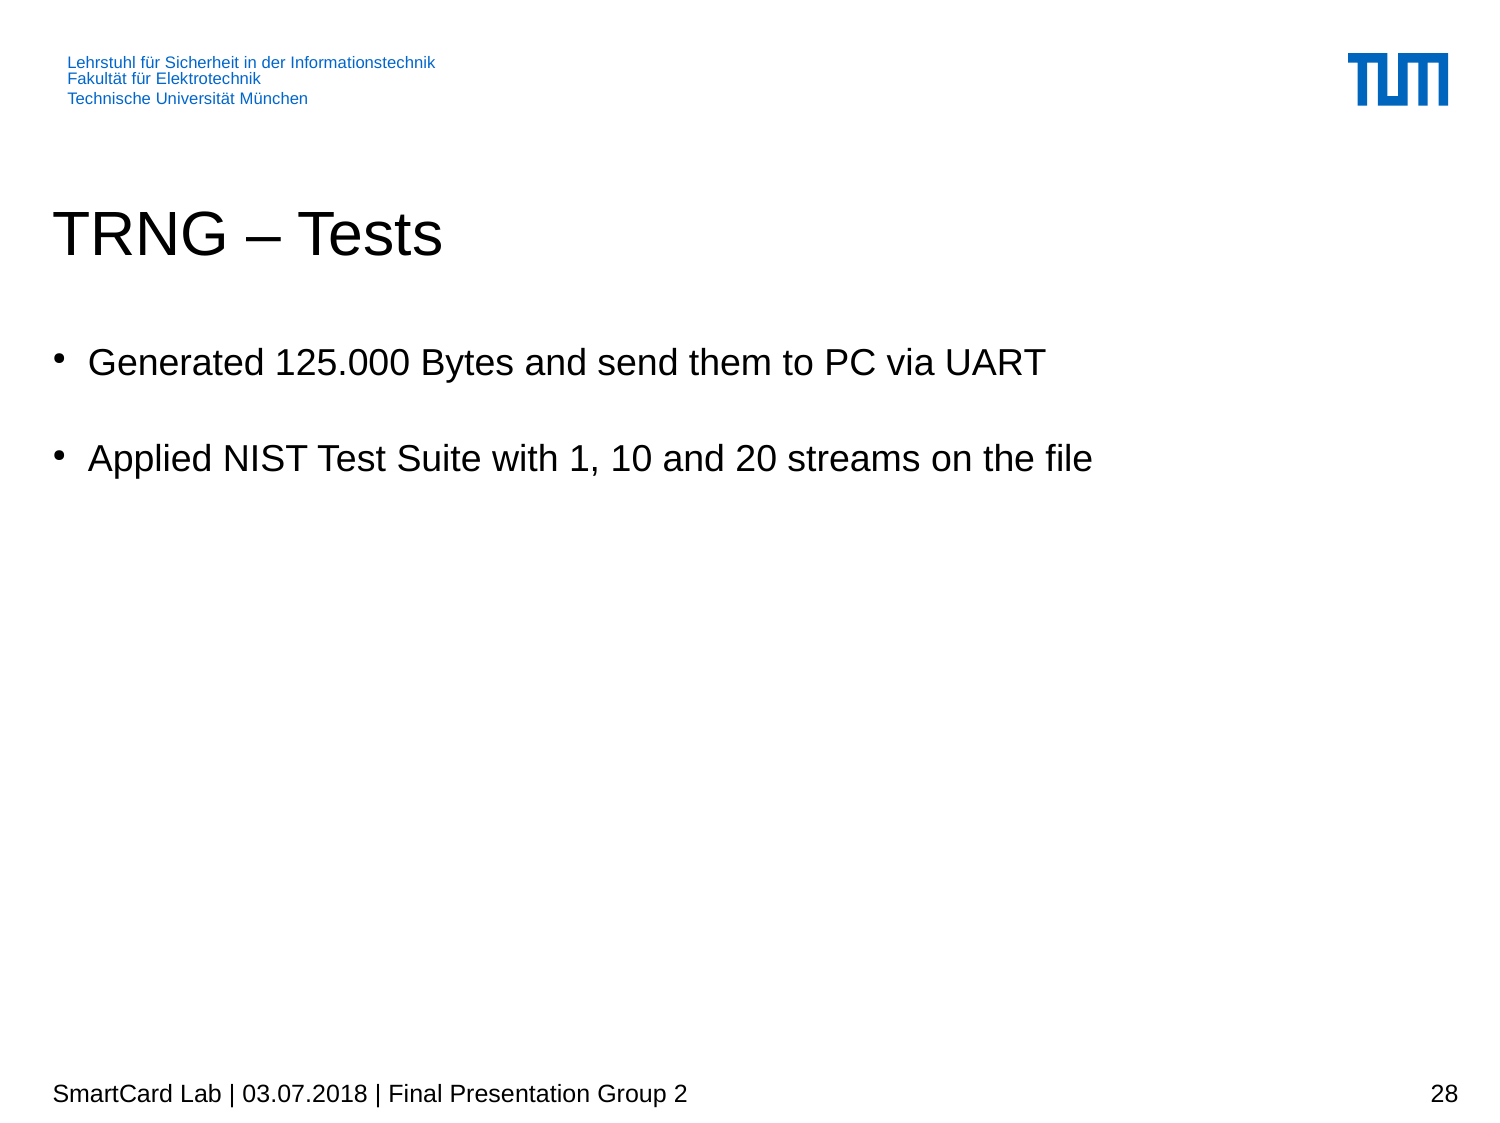

TRNG – Tests
Generated 125.000 Bytes and send them to PC via UART
Applied NIST Test Suite with 1, 10 and 20 streams on the file
SmartCard Lab | 03.07.2018 | Final Presentation Group 2
28